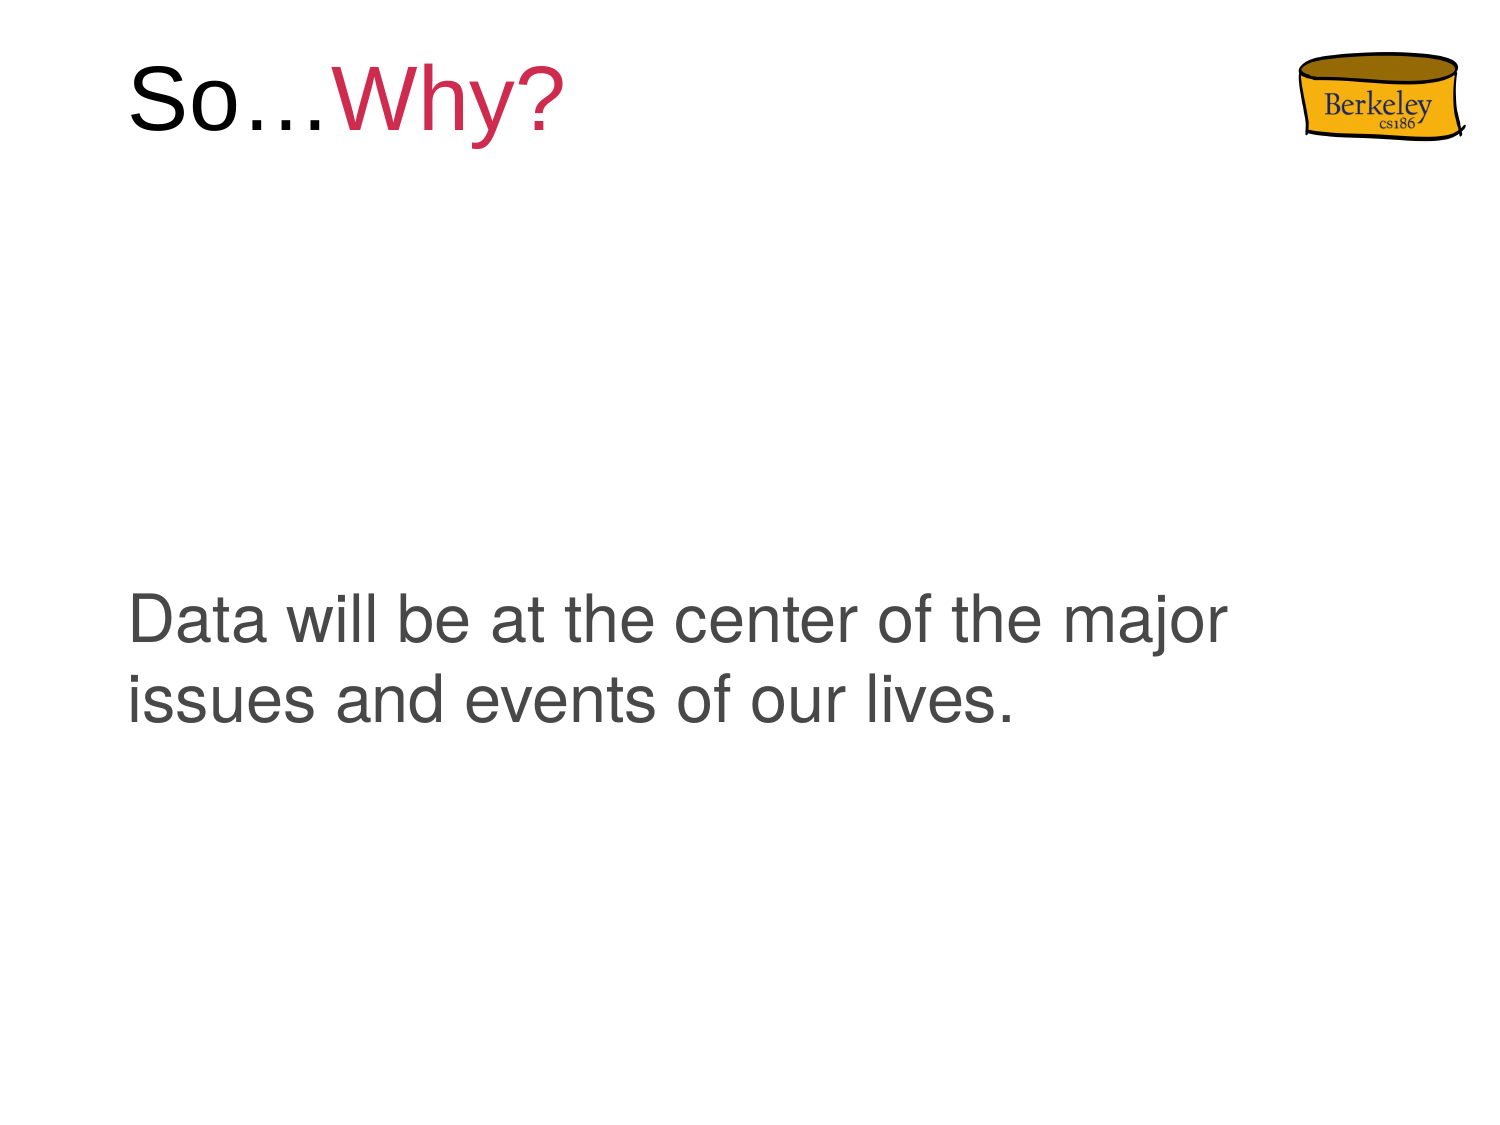

# So…Why?
Data will be at the center of the major issues and events of our lives.